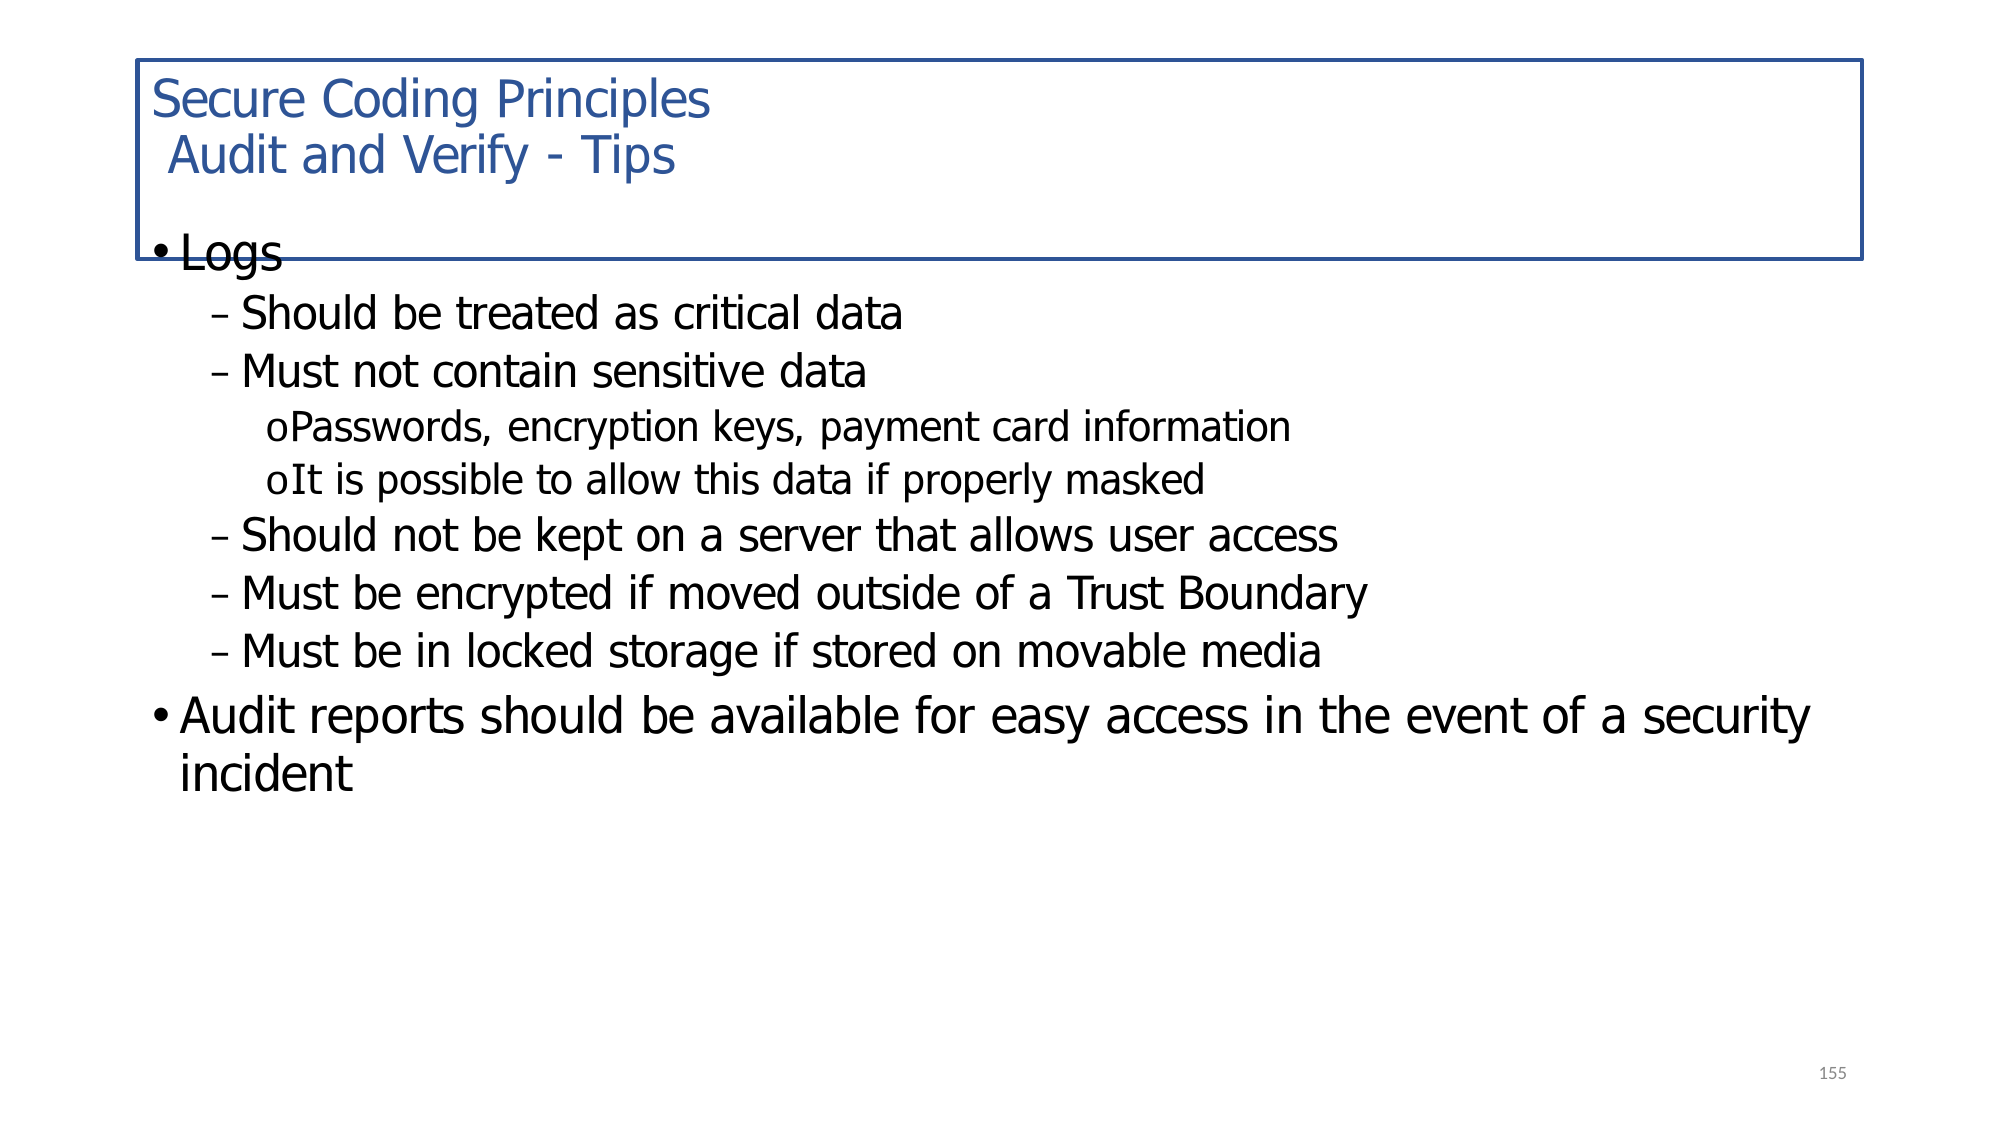

# Secure Coding Principles  Audit and Verify - Tips
Logs
– Should be treated as critical data
– Must not contain sensitive data
oPasswords, encryption keys, payment card information
oIt is possible to allow this data if properly masked
– Should not be kept on a server that allows user access
– Must be encrypted if moved outside of a Trust Boundary
– Must be in locked storage if stored on movable media
Audit reports should be available for easy access in the event of a security
incident
155